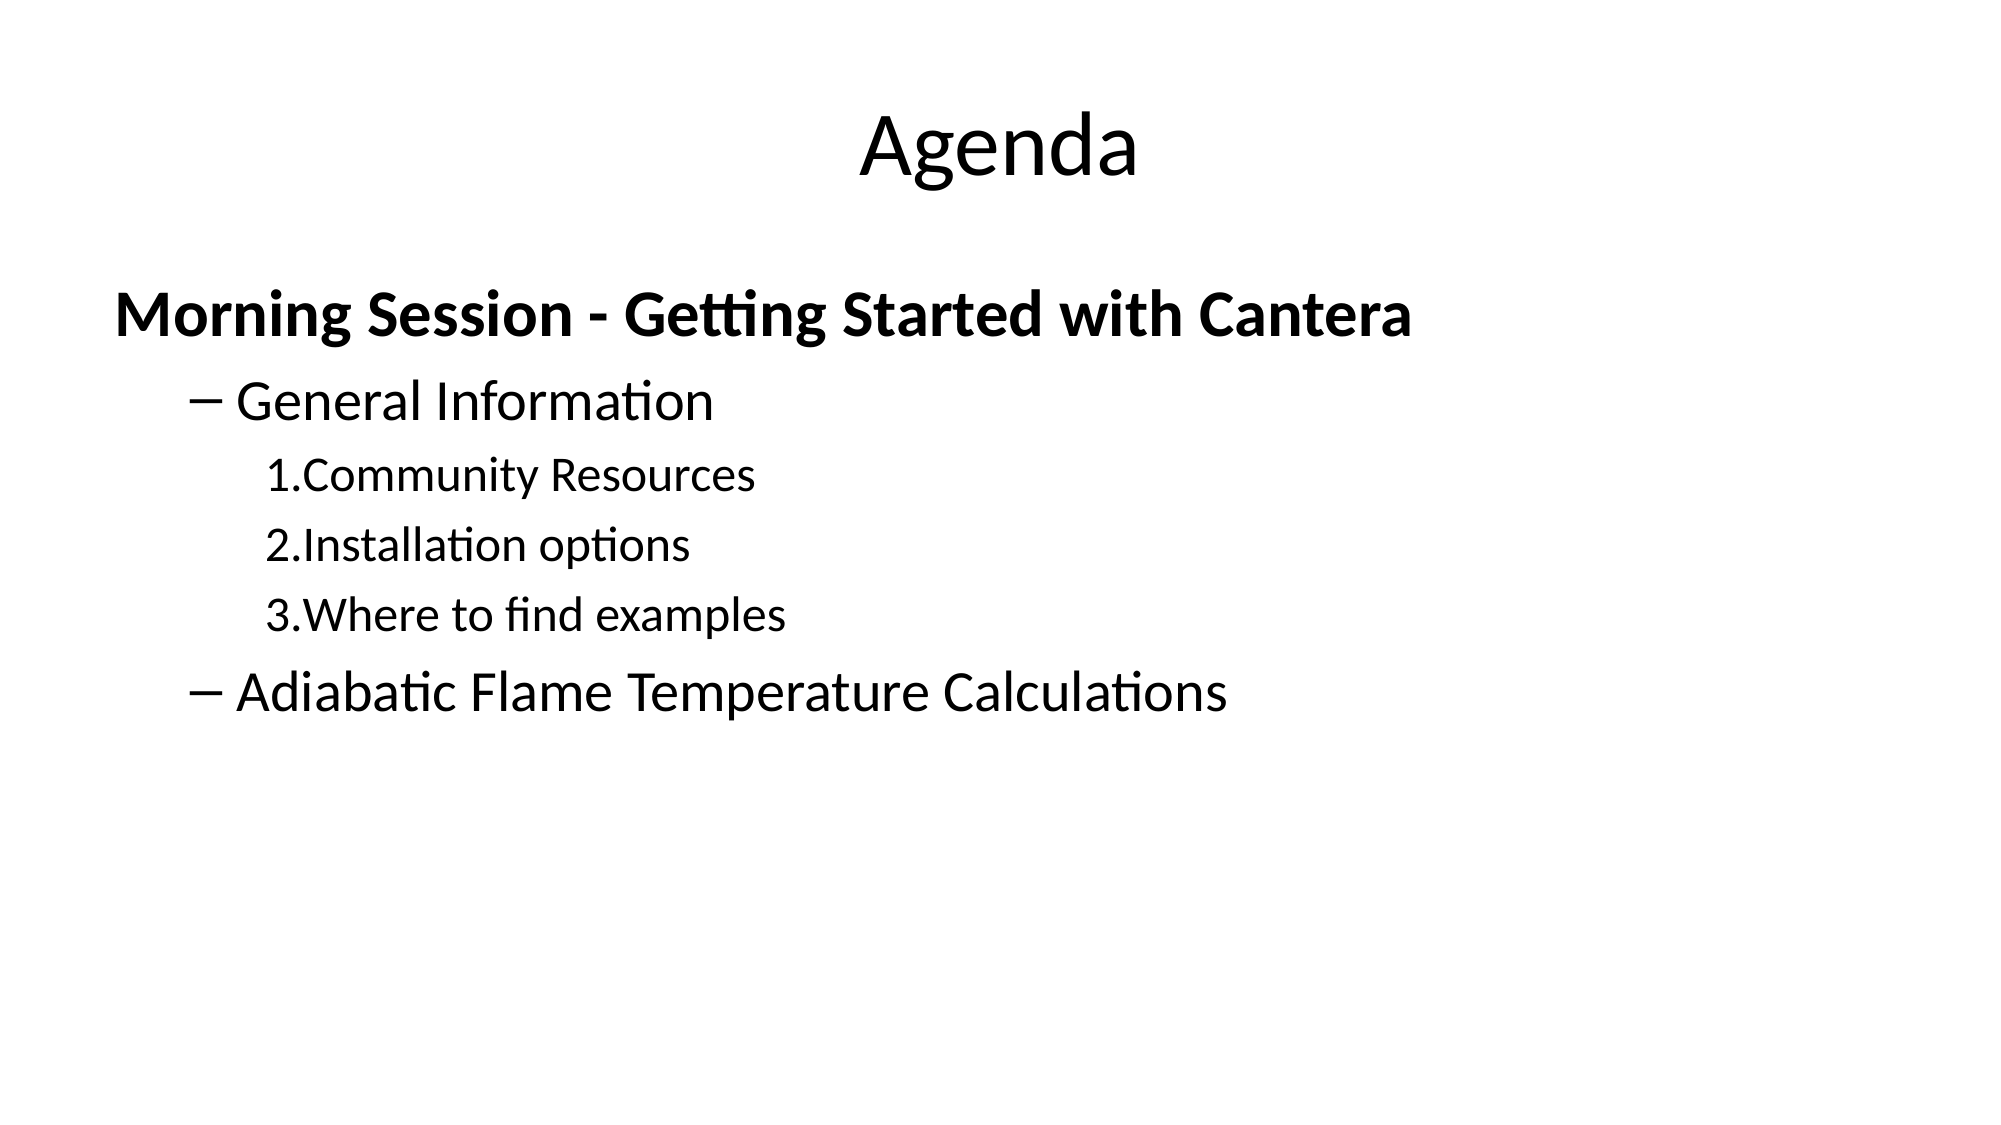

# Agenda
Morning Session - Getting Started with Cantera
General Information
Community Resources
Installation options
Where to find examples
Adiabatic Flame Temperature Calculations